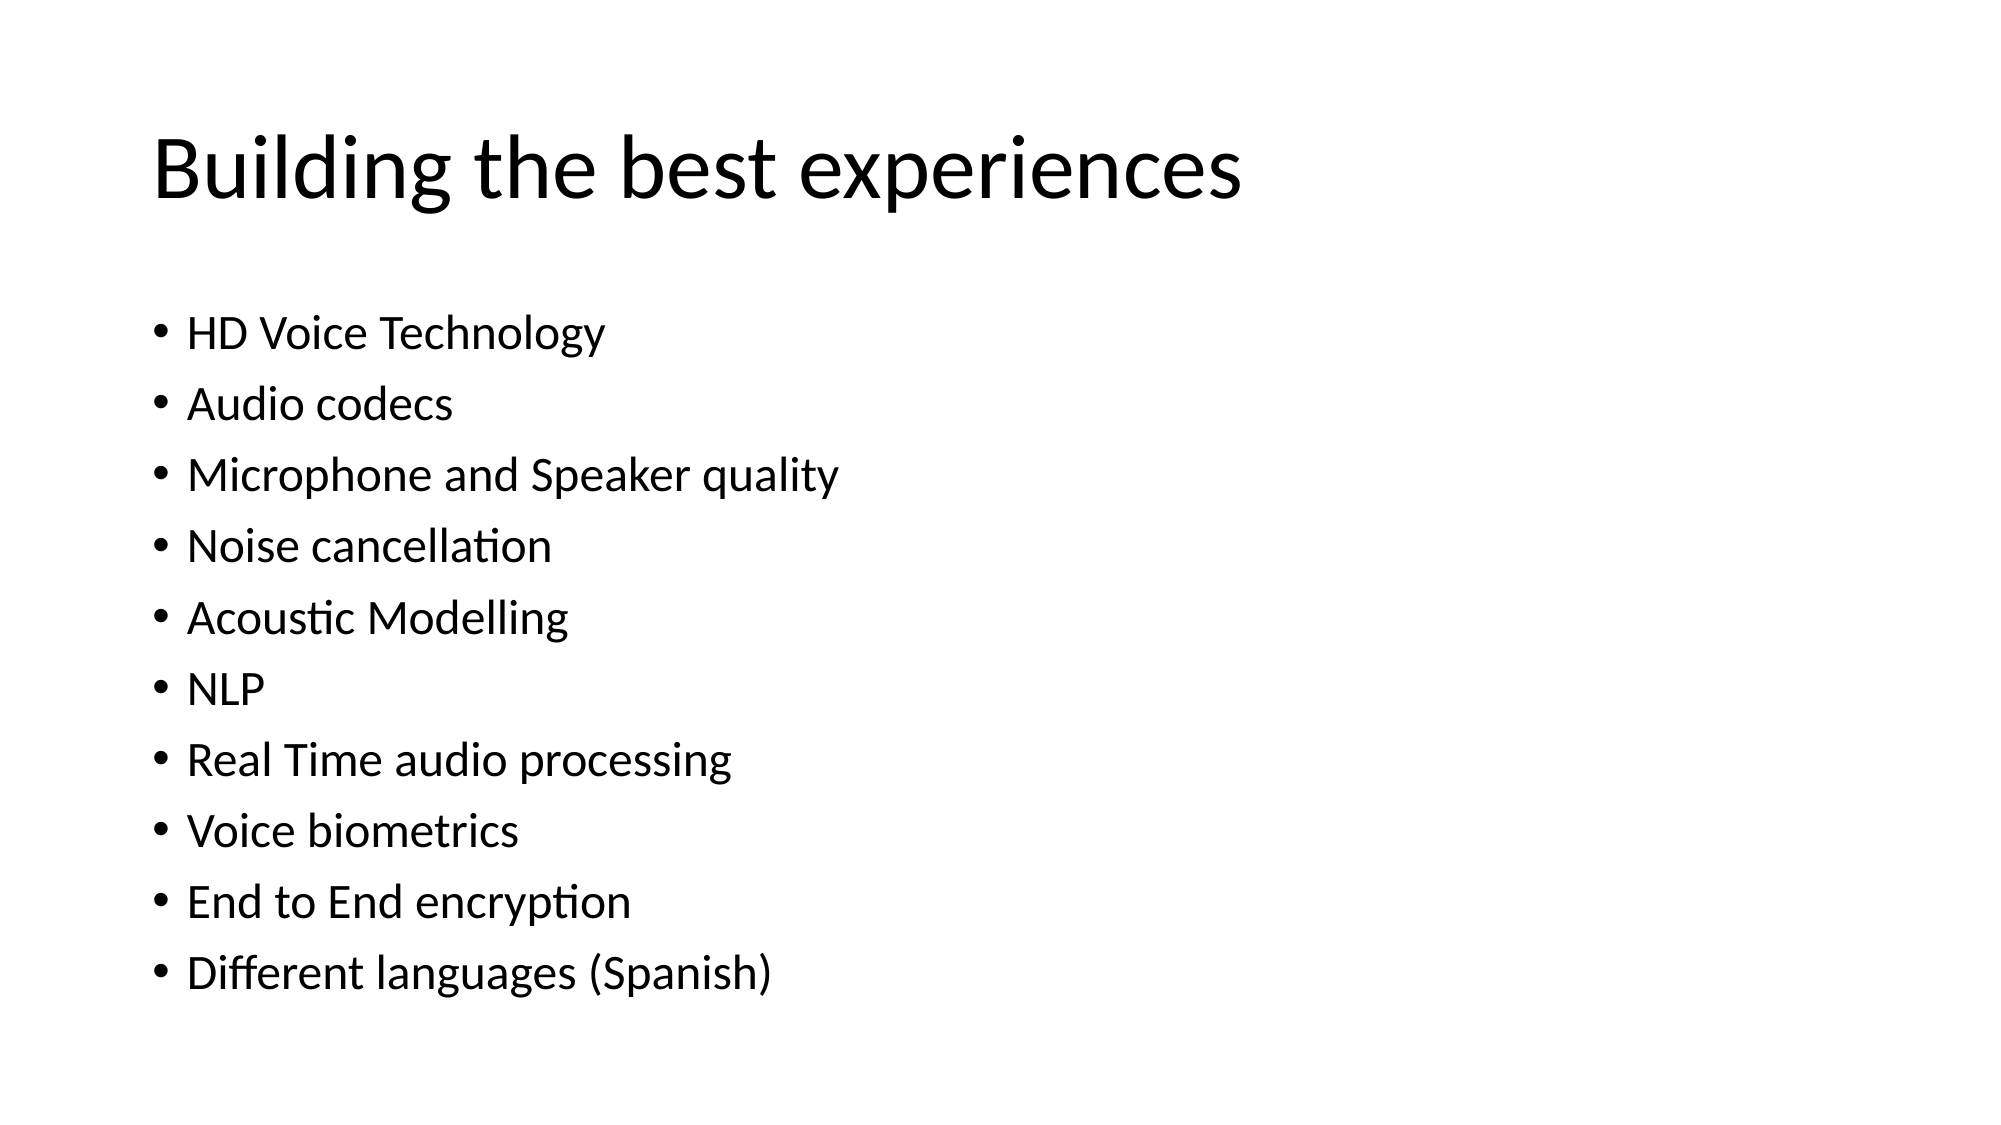

# Building the best experiences
HD Voice Technology
Audio codecs
Microphone and Speaker quality
Noise cancellation
Acoustic Modelling
NLP
Real Time audio processing
Voice biometrics
End to End encryption
Different languages (Spanish)